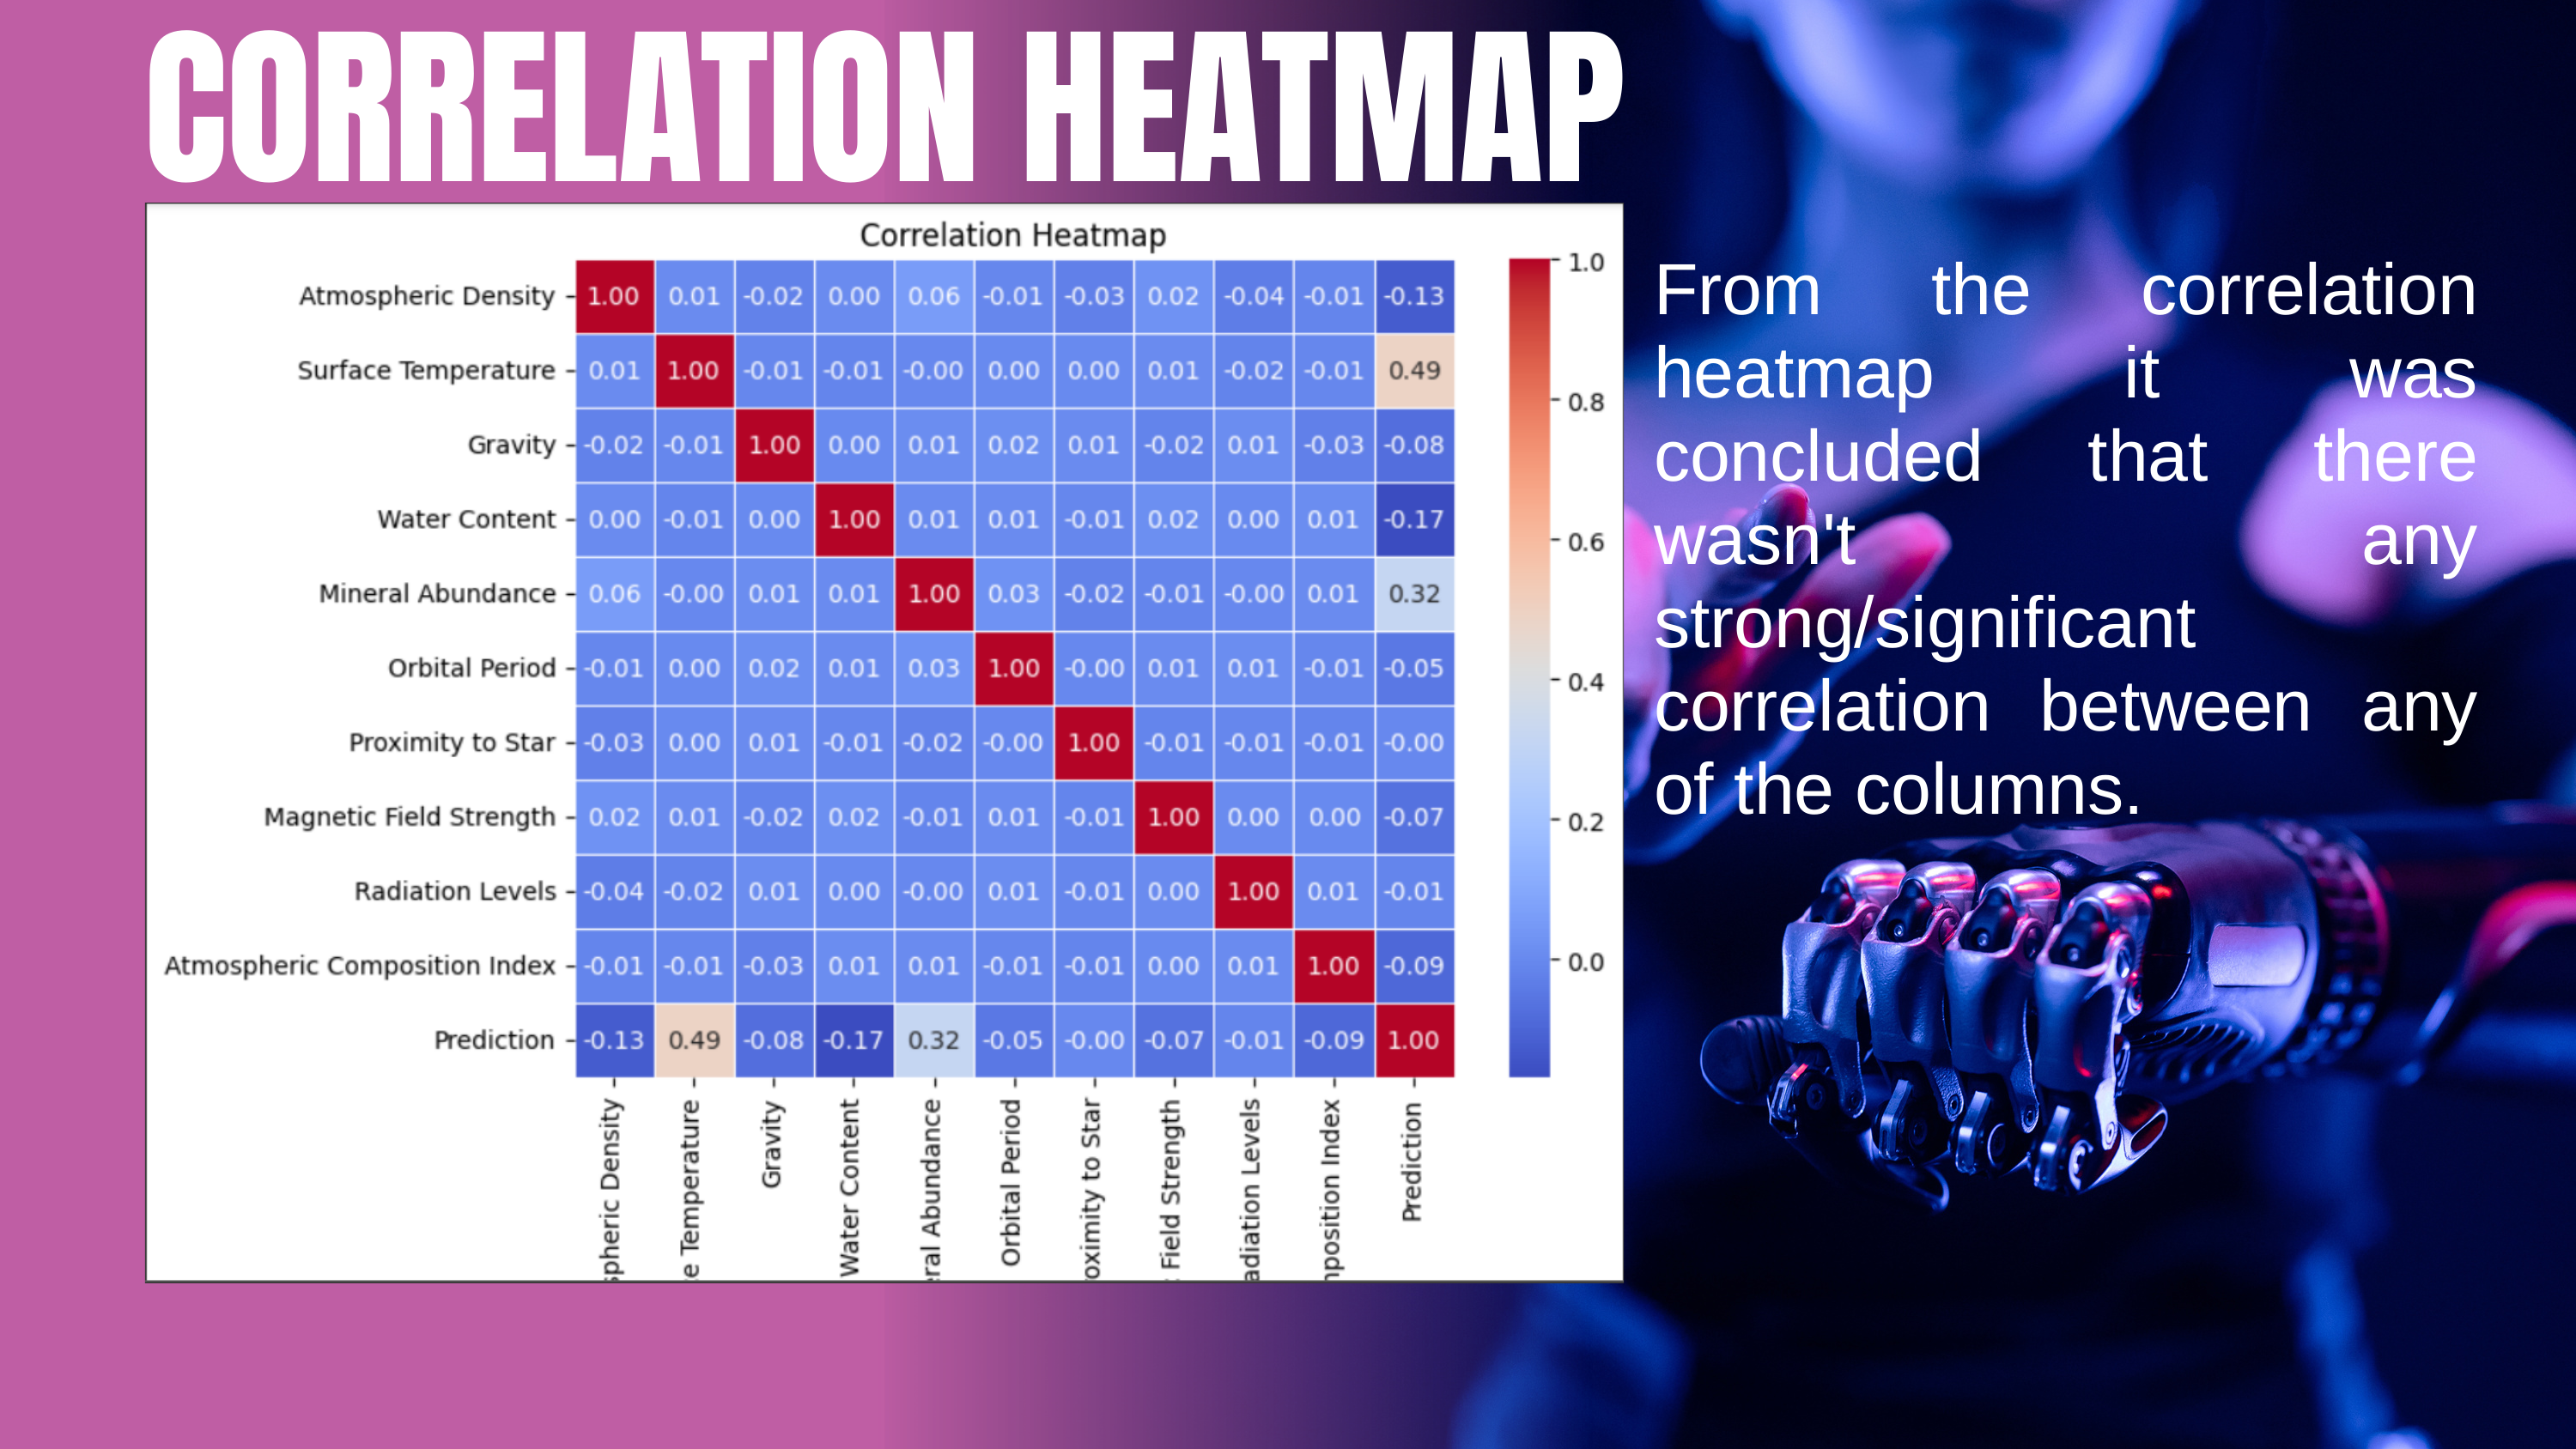

CORRELATION HEATMAP

From the correlation heatmap it was concluded that there wasn't any strong/significant correlation between any of the columns.